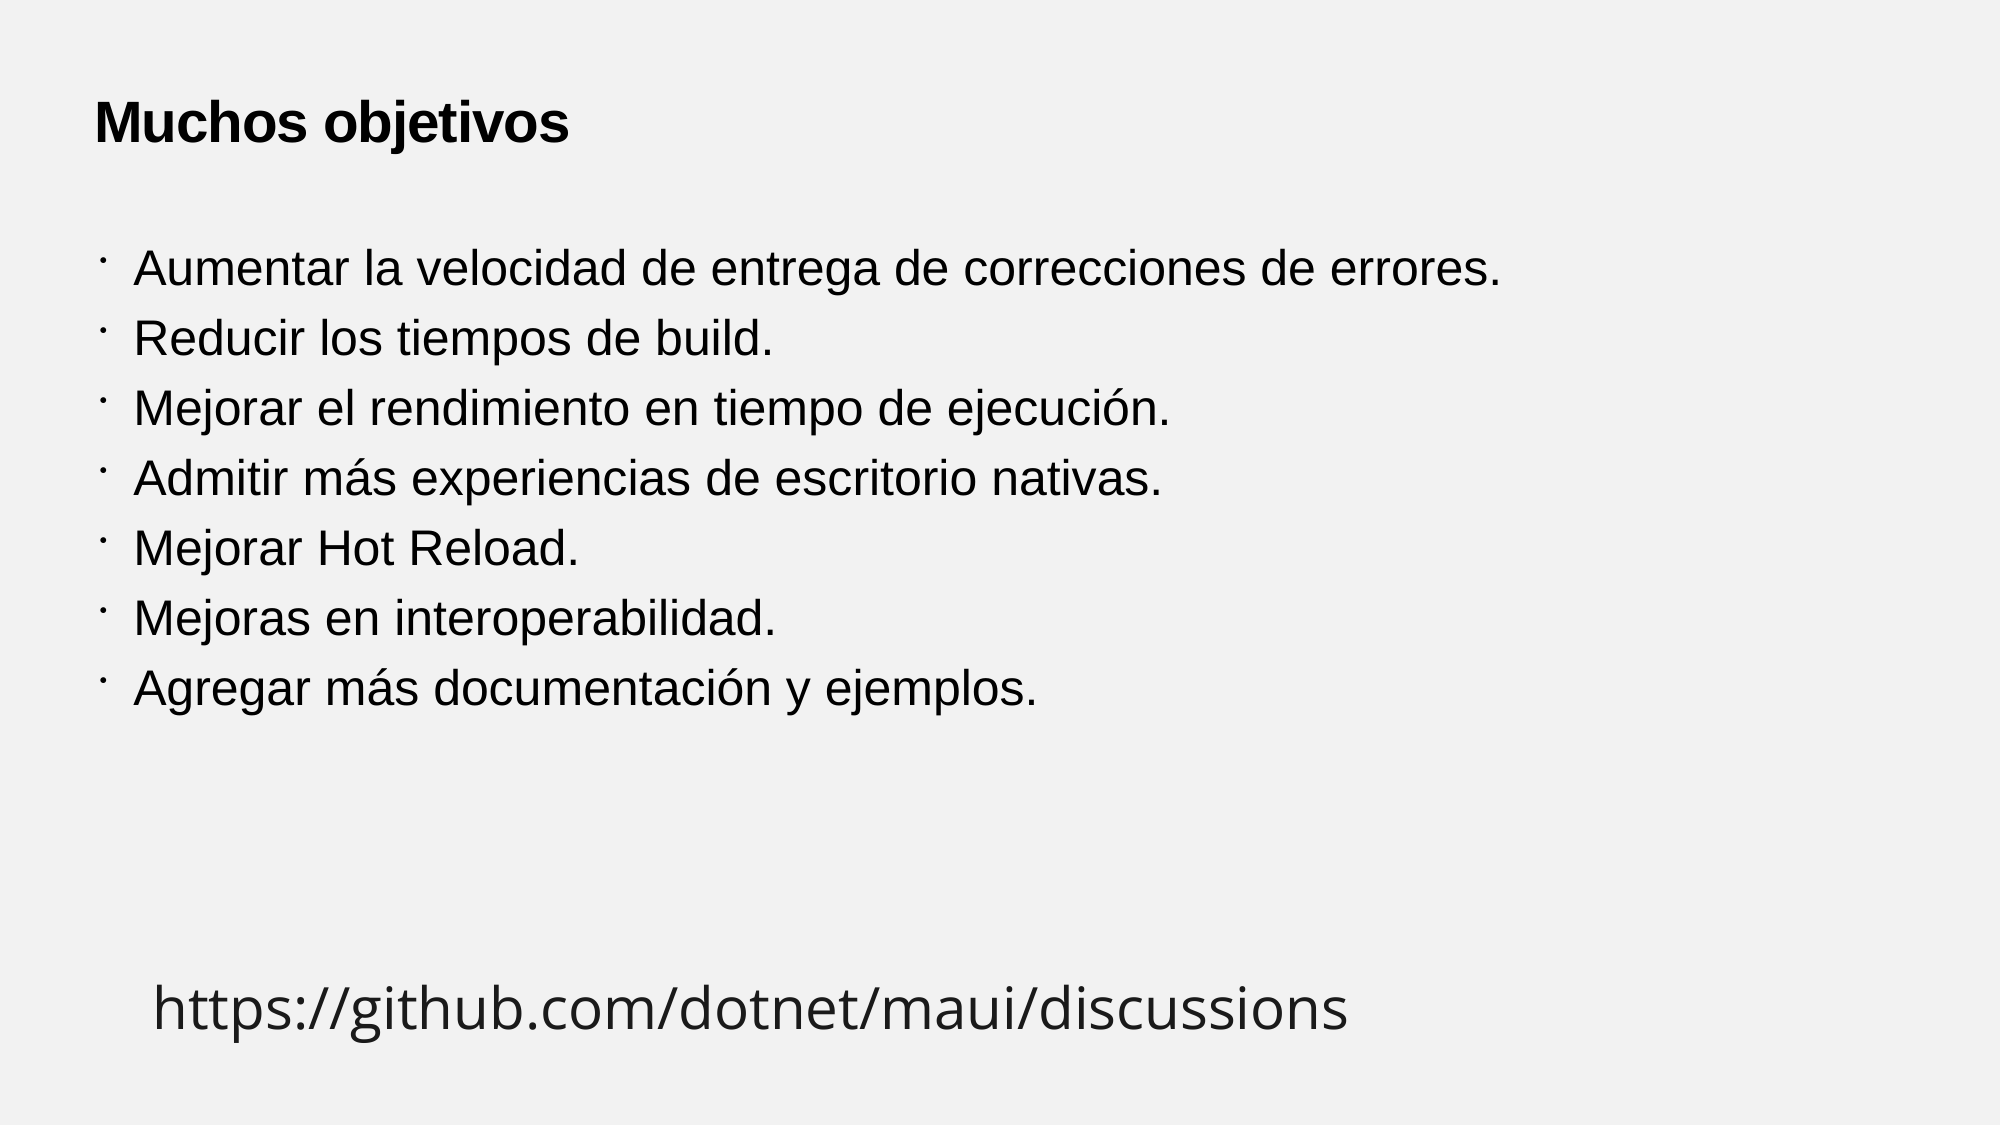

# Muchos objetivos
Aumentar la velocidad de entrega de correcciones de errores.
Reducir los tiempos de build.
Mejorar el rendimiento en tiempo de ejecución.
Admitir más experiencias de escritorio nativas.
Mejorar Hot Reload.
Mejoras en interoperabilidad.
Agregar más documentación y ejemplos.
https://github.com/dotnet/maui/discussions